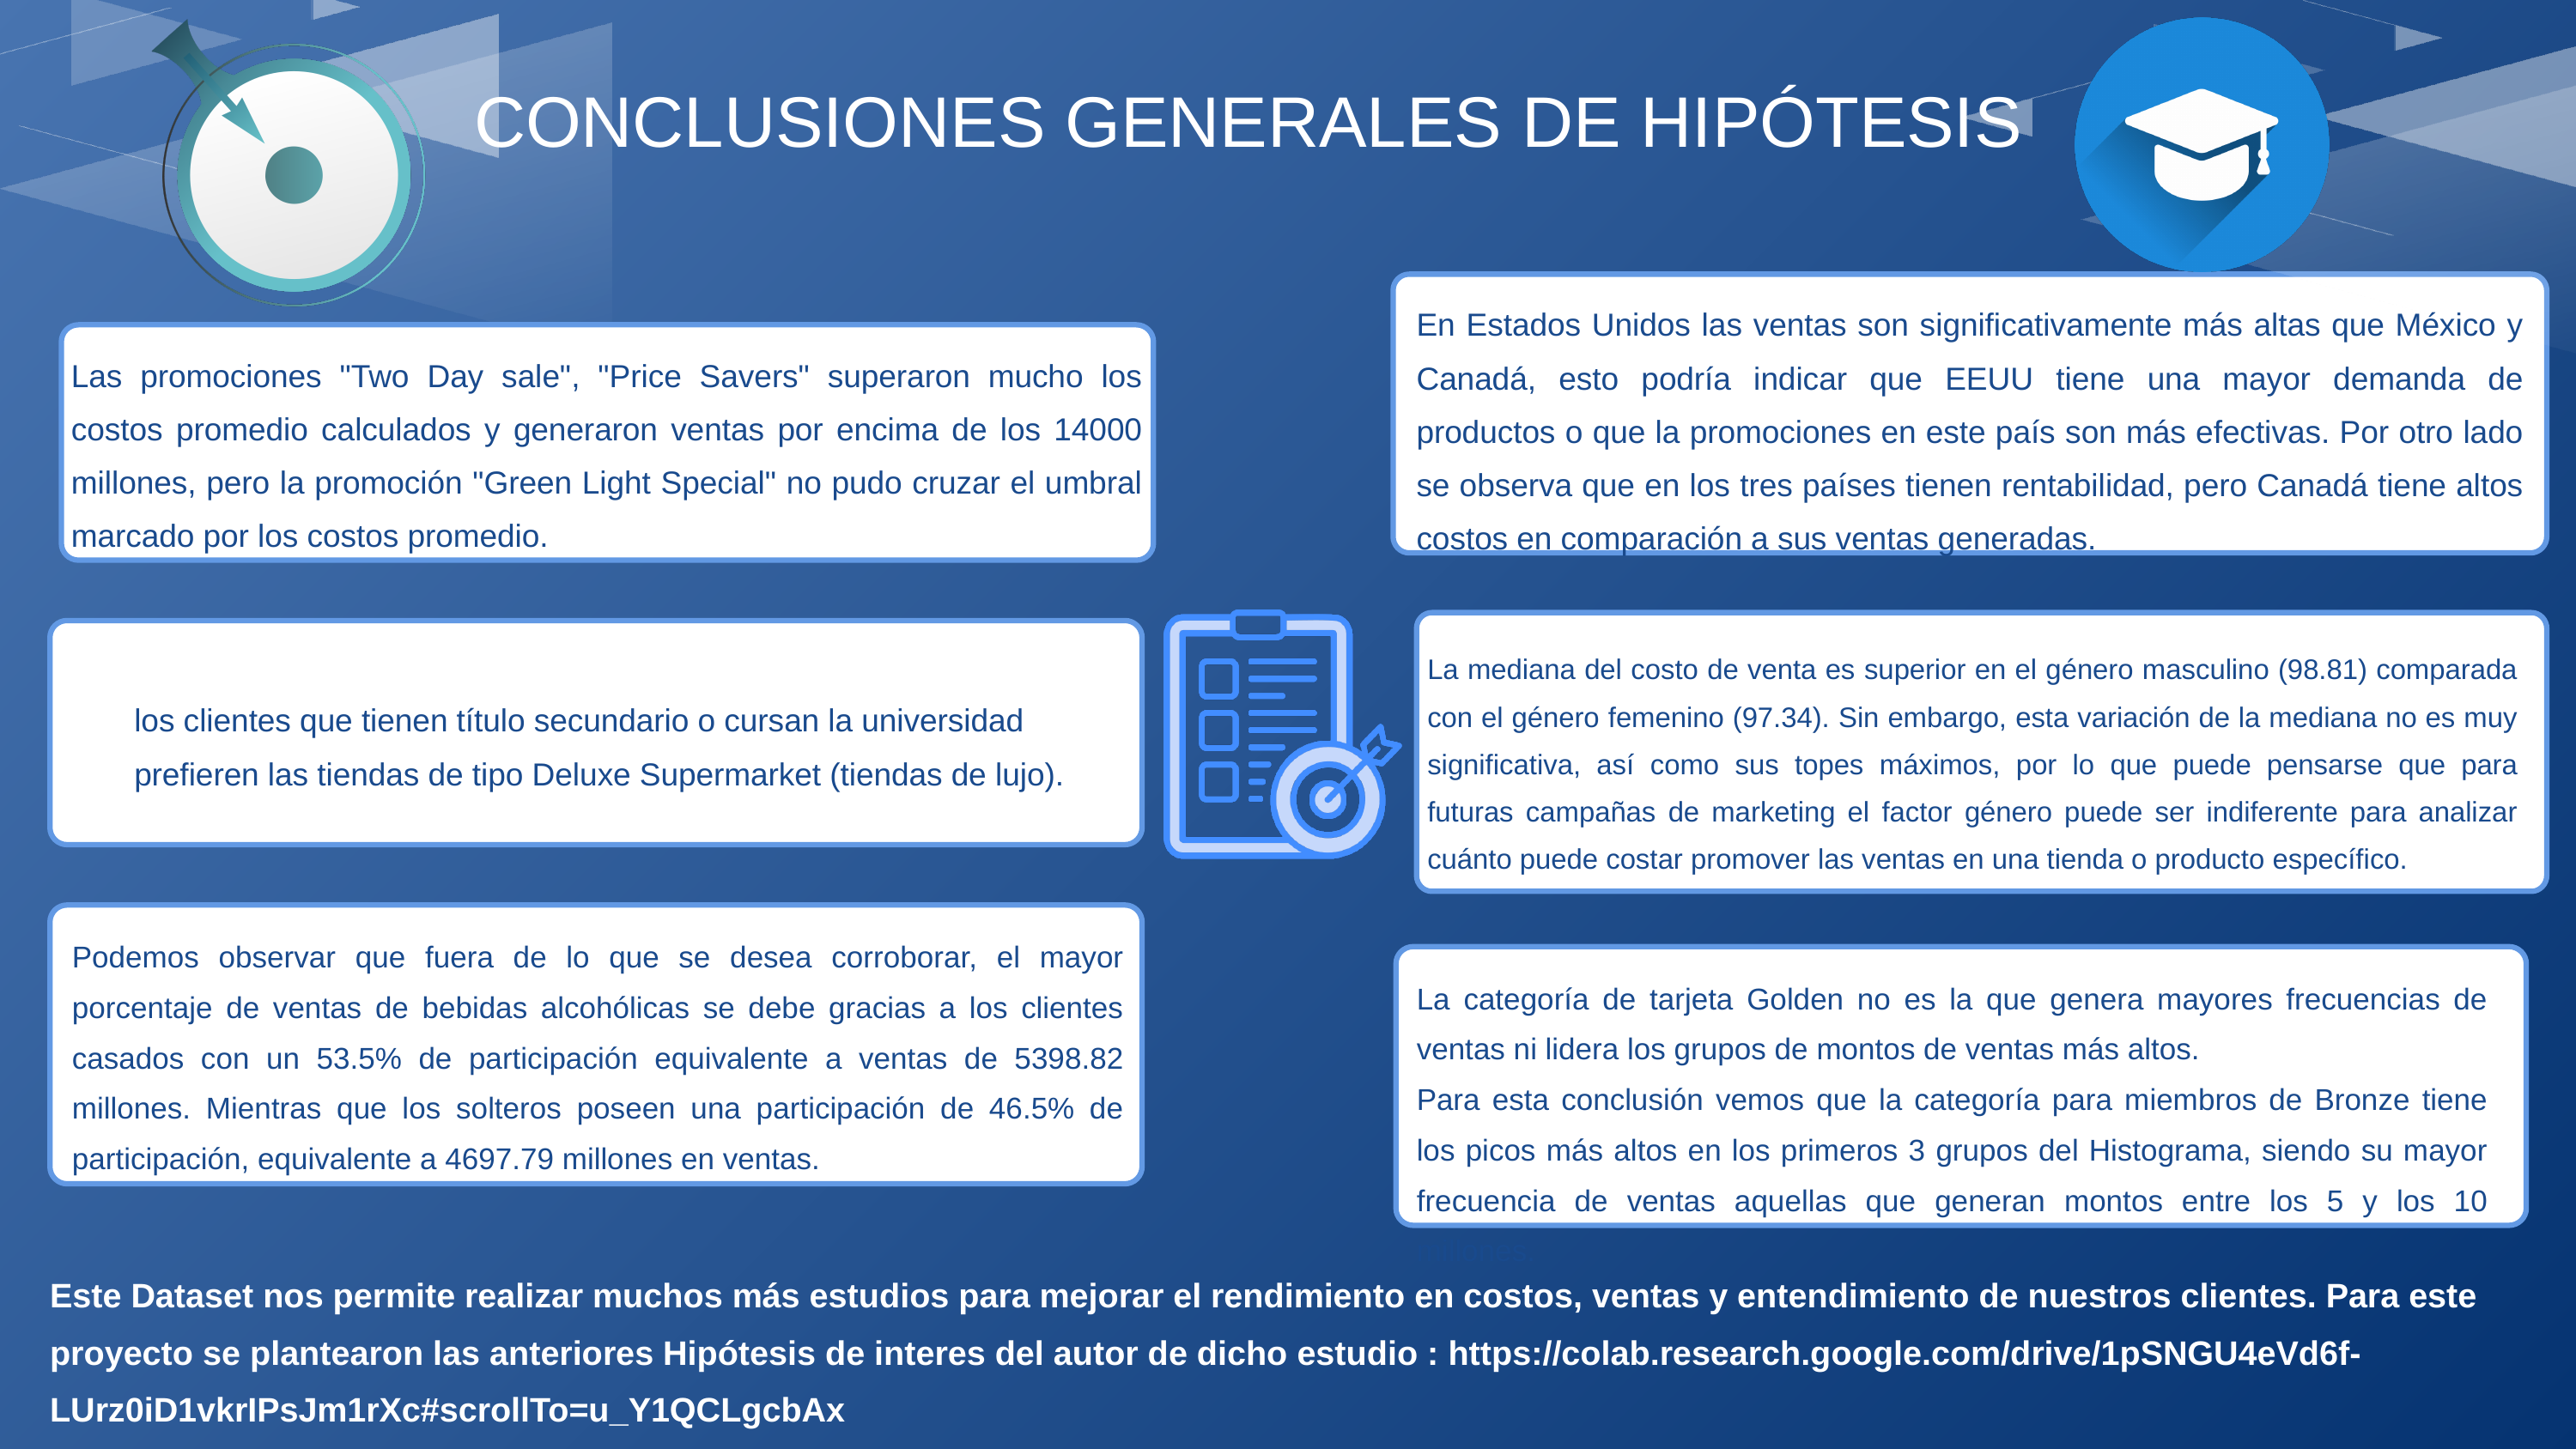

CONCLUSIONES GENERALES DE HIPÓTESIS

En Estados Unidos las ventas son significativamente más altas que México y Canadá, esto podría indicar que EEUU tiene una mayor demanda de productos o que la promociones en este país son más efectivas. Por otro lado se observa que en los tres países tienen rentabilidad, pero Canadá tiene altos costos en comparación a sus ventas generadas.

Las promociones "Two Day sale", "Price Savers" superaron mucho los costos promedio calculados y generaron ventas por encima de los 14000 millones, pero la promoción "Green Light Special" no pudo cruzar el umbral marcado por los costos promedio.

La mediana del costo de venta es superior en el género masculino (98.81) comparada con el género femenino (97.34). Sin embargo, esta variación de la mediana no es muy significativa, así como sus topes máximos, por lo que puede pensarse que para futuras campañas de marketing el factor género puede ser indiferente para analizar cuánto puede costar promover las ventas en una tienda o producto específico.
los clientes que tienen título secundario o cursan la universidad prefieren las tiendas de tipo Deluxe Supermarket (tiendas de lujo).

Podemos observar que fuera de lo que se desea corroborar, el mayor porcentaje de ventas de bebidas alcohólicas se debe gracias a los clientes casados con un 53.5% de participación equivalente a ventas de 5398.82 millones. Mientras que los solteros poseen una participación de 46.5% de participación, equivalente a 4697.79 millones en ventas.

La categoría de tarjeta Golden no es la que genera mayores frecuencias de ventas ni lidera los grupos de montos de ventas más altos.
Para esta conclusión vemos que la categoría para miembros de Bronze tiene los picos más altos en los primeros 3 grupos del Histograma, siendo su mayor frecuencia de ventas aquellas que generan montos entre los 5 y los 10 millones.

Este Dataset nos permite realizar muchos más estudios para mejorar el rendimiento en costos, ventas y entendimiento de nuestros clientes. Para este proyecto se plantearon las anteriores Hipótesis de interes del autor de dicho estudio : https://colab.research.google.com/drive/1pSNGU4eVd6f-LUrz0iD1vkrIPsJm1rXc#scrollTo=u_Y1QCLgcbAx